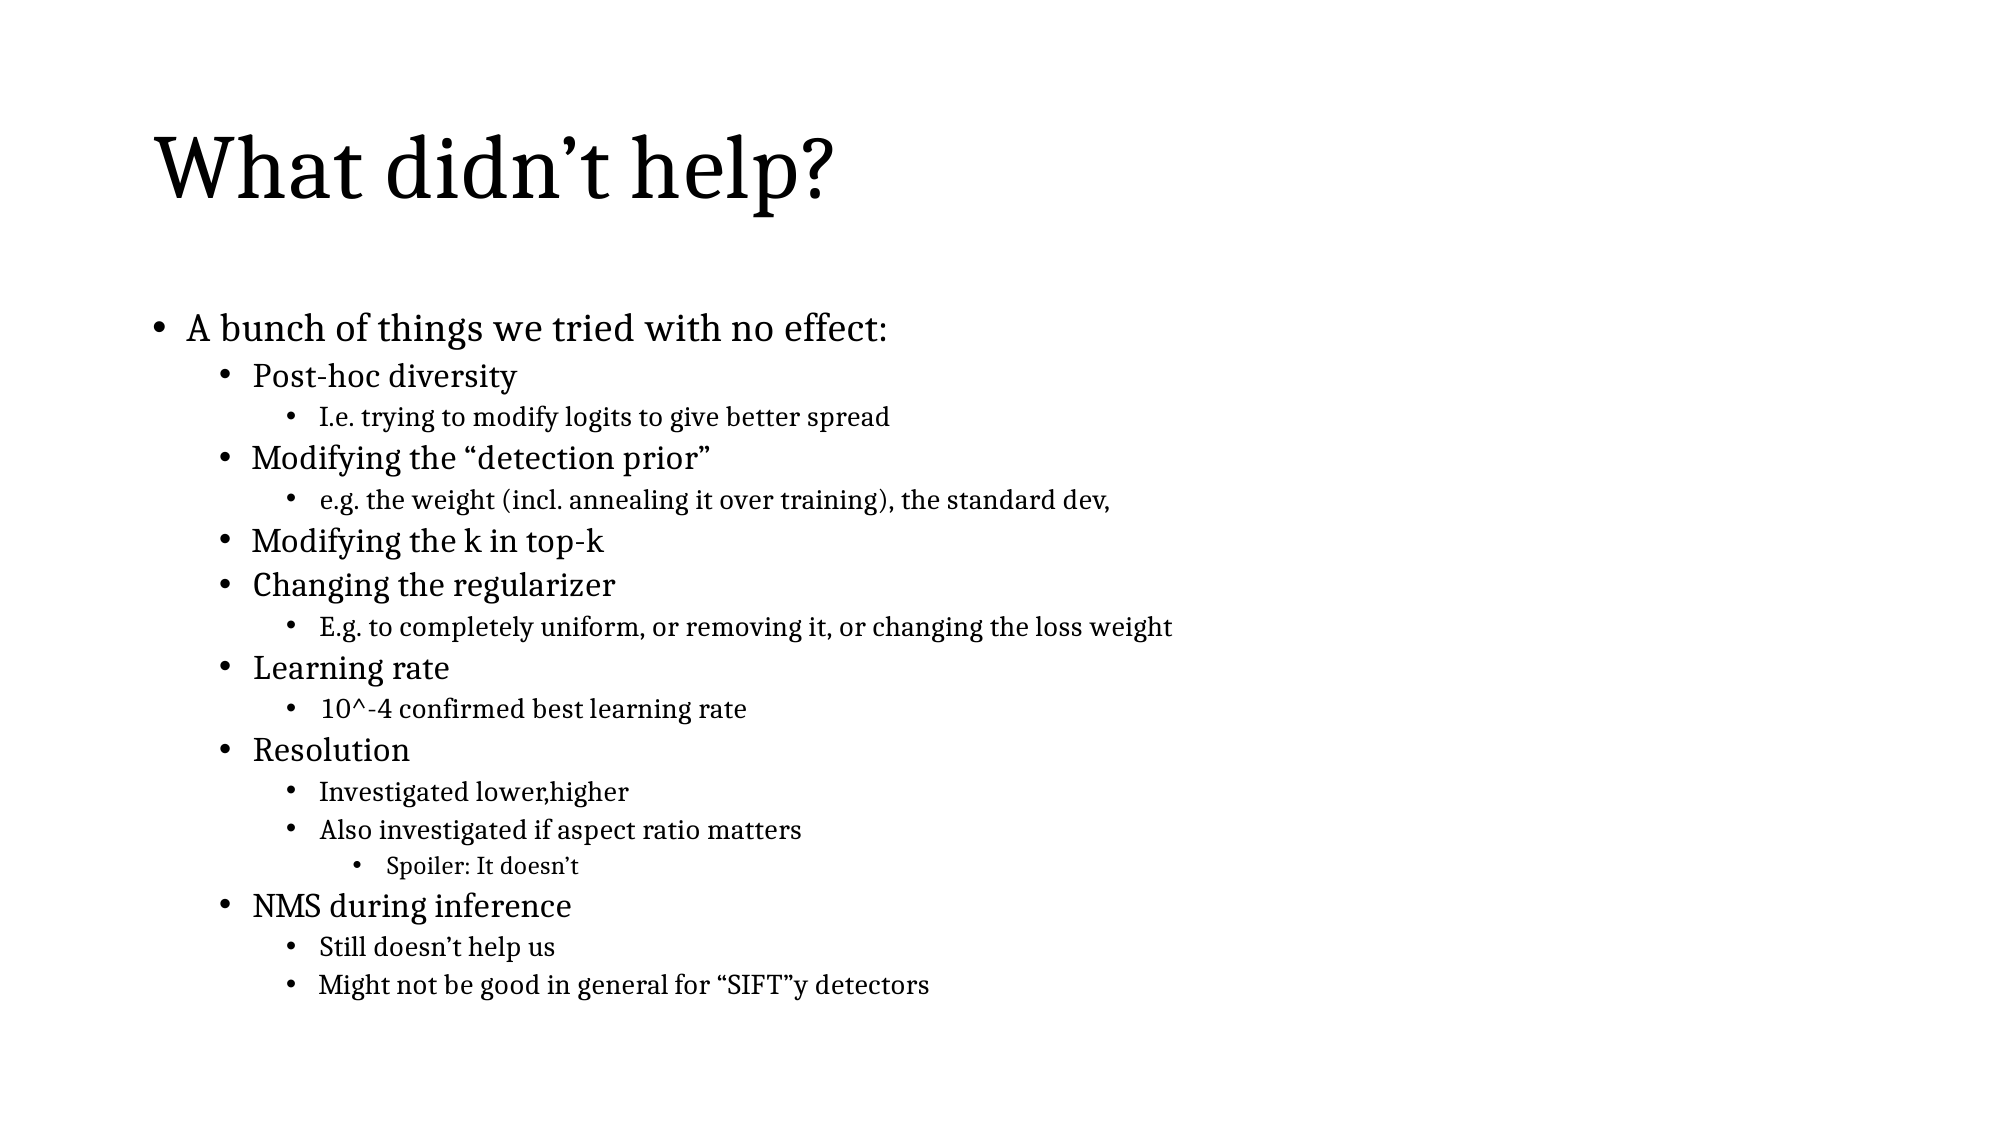

# What didn’t help?
A bunch of things we tried with no effect:
Post-hoc diversity
I.e. trying to modify logits to give better spread
Modifying the “detection prior”
e.g. the weight (incl. annealing it over training), the standard dev,
Modifying the k in top-k
Changing the regularizer
E.g. to completely uniform, or removing it, or changing the loss weight
Learning rate
10^-4 confirmed best learning rate
Resolution
Investigated lower,higher
Also investigated if aspect ratio matters
Spoiler: It doesn’t
NMS during inference
Still doesn’t help us
Might not be good in general for “SIFT”y detectors